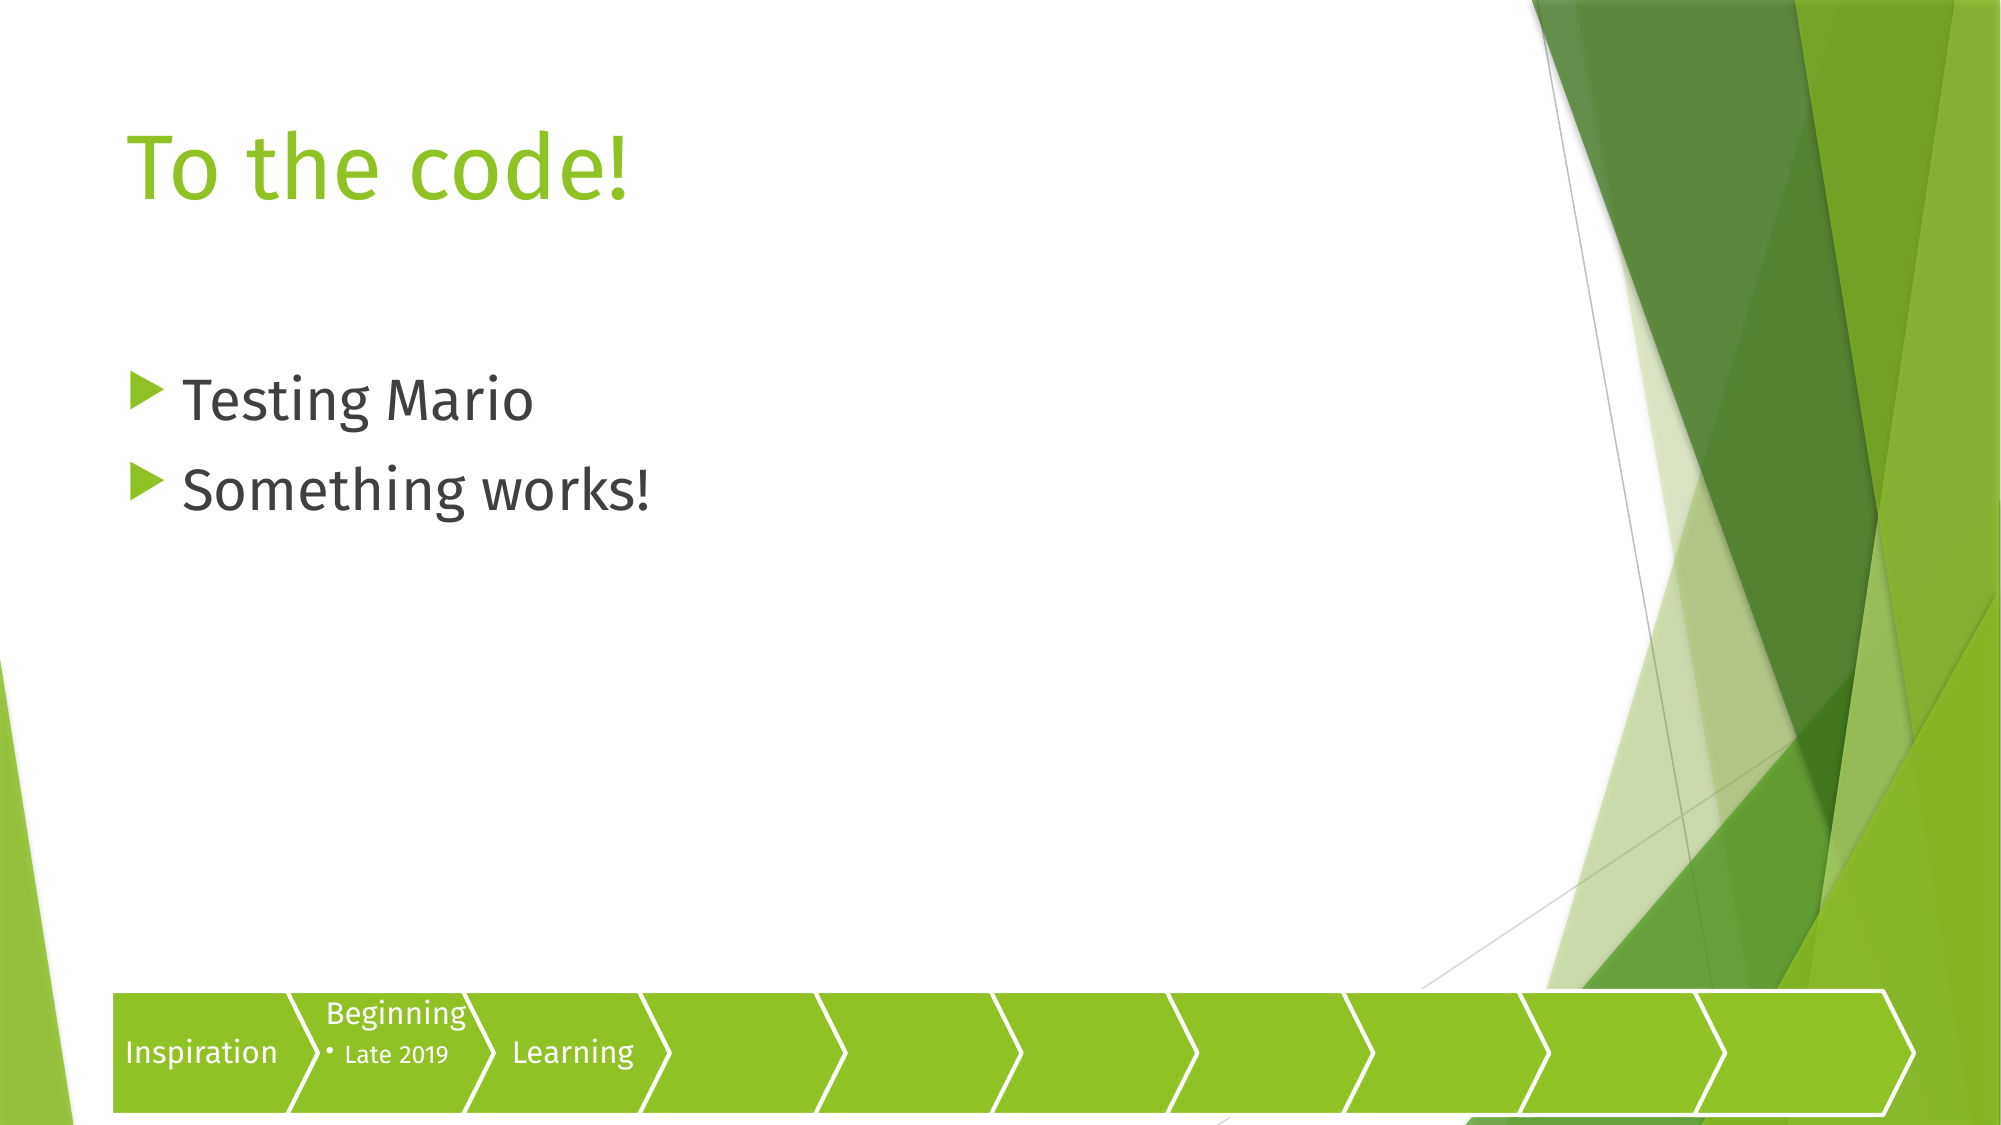

# To the code!
Testing Mario
Something works!
Inspiration
Beginning
Late 2019
Learning